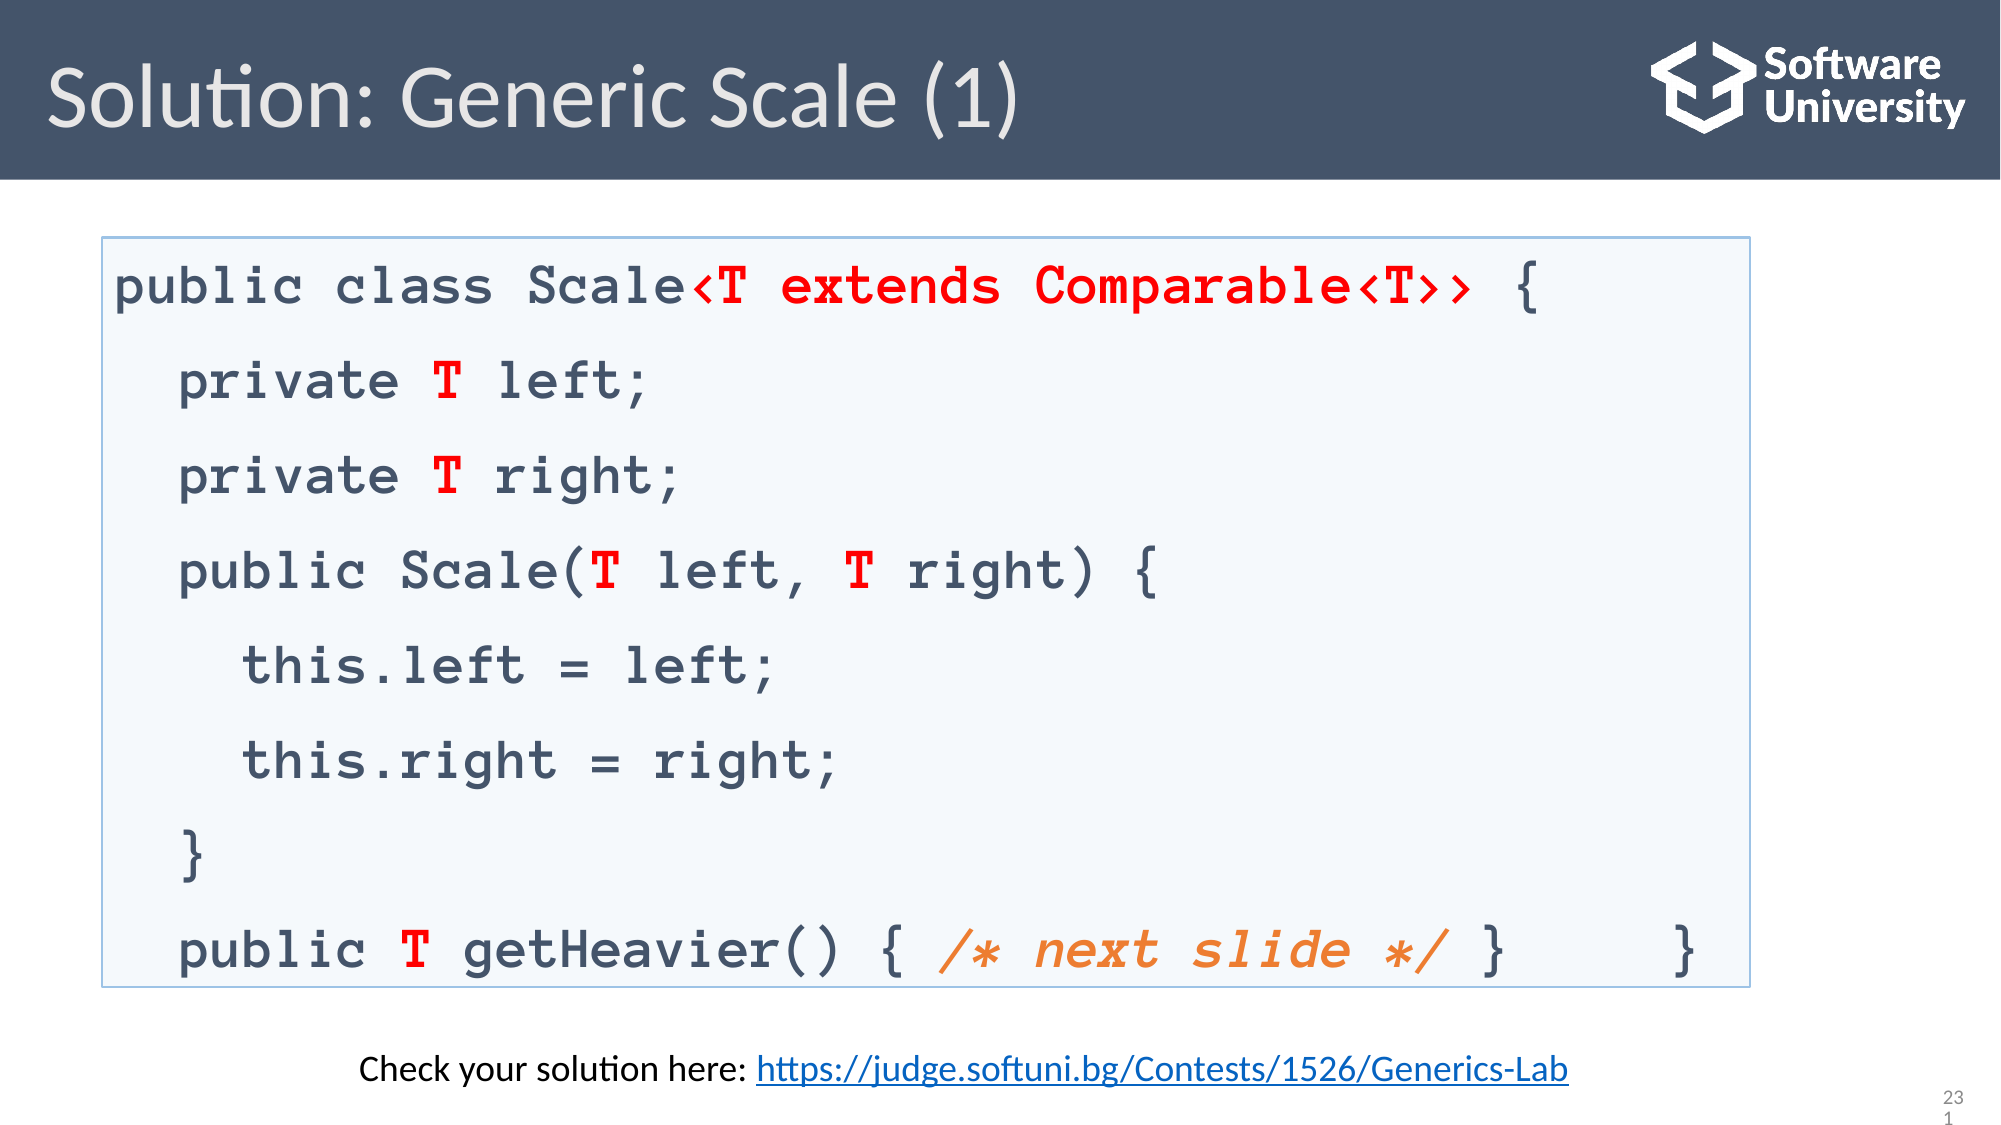

# Solution: Generic Scale (1)
public class Scale<T extends Comparable<T>> {
  private T left;
  private T right;
  public Scale(T left, T right) {
    this.left = left;
    this.right = right;
  }
  public T getHeavier() { /* next slide */ }     }
Check your solution here: https://judge.softuni.bg/Contests/1526/Generics-Lab
231